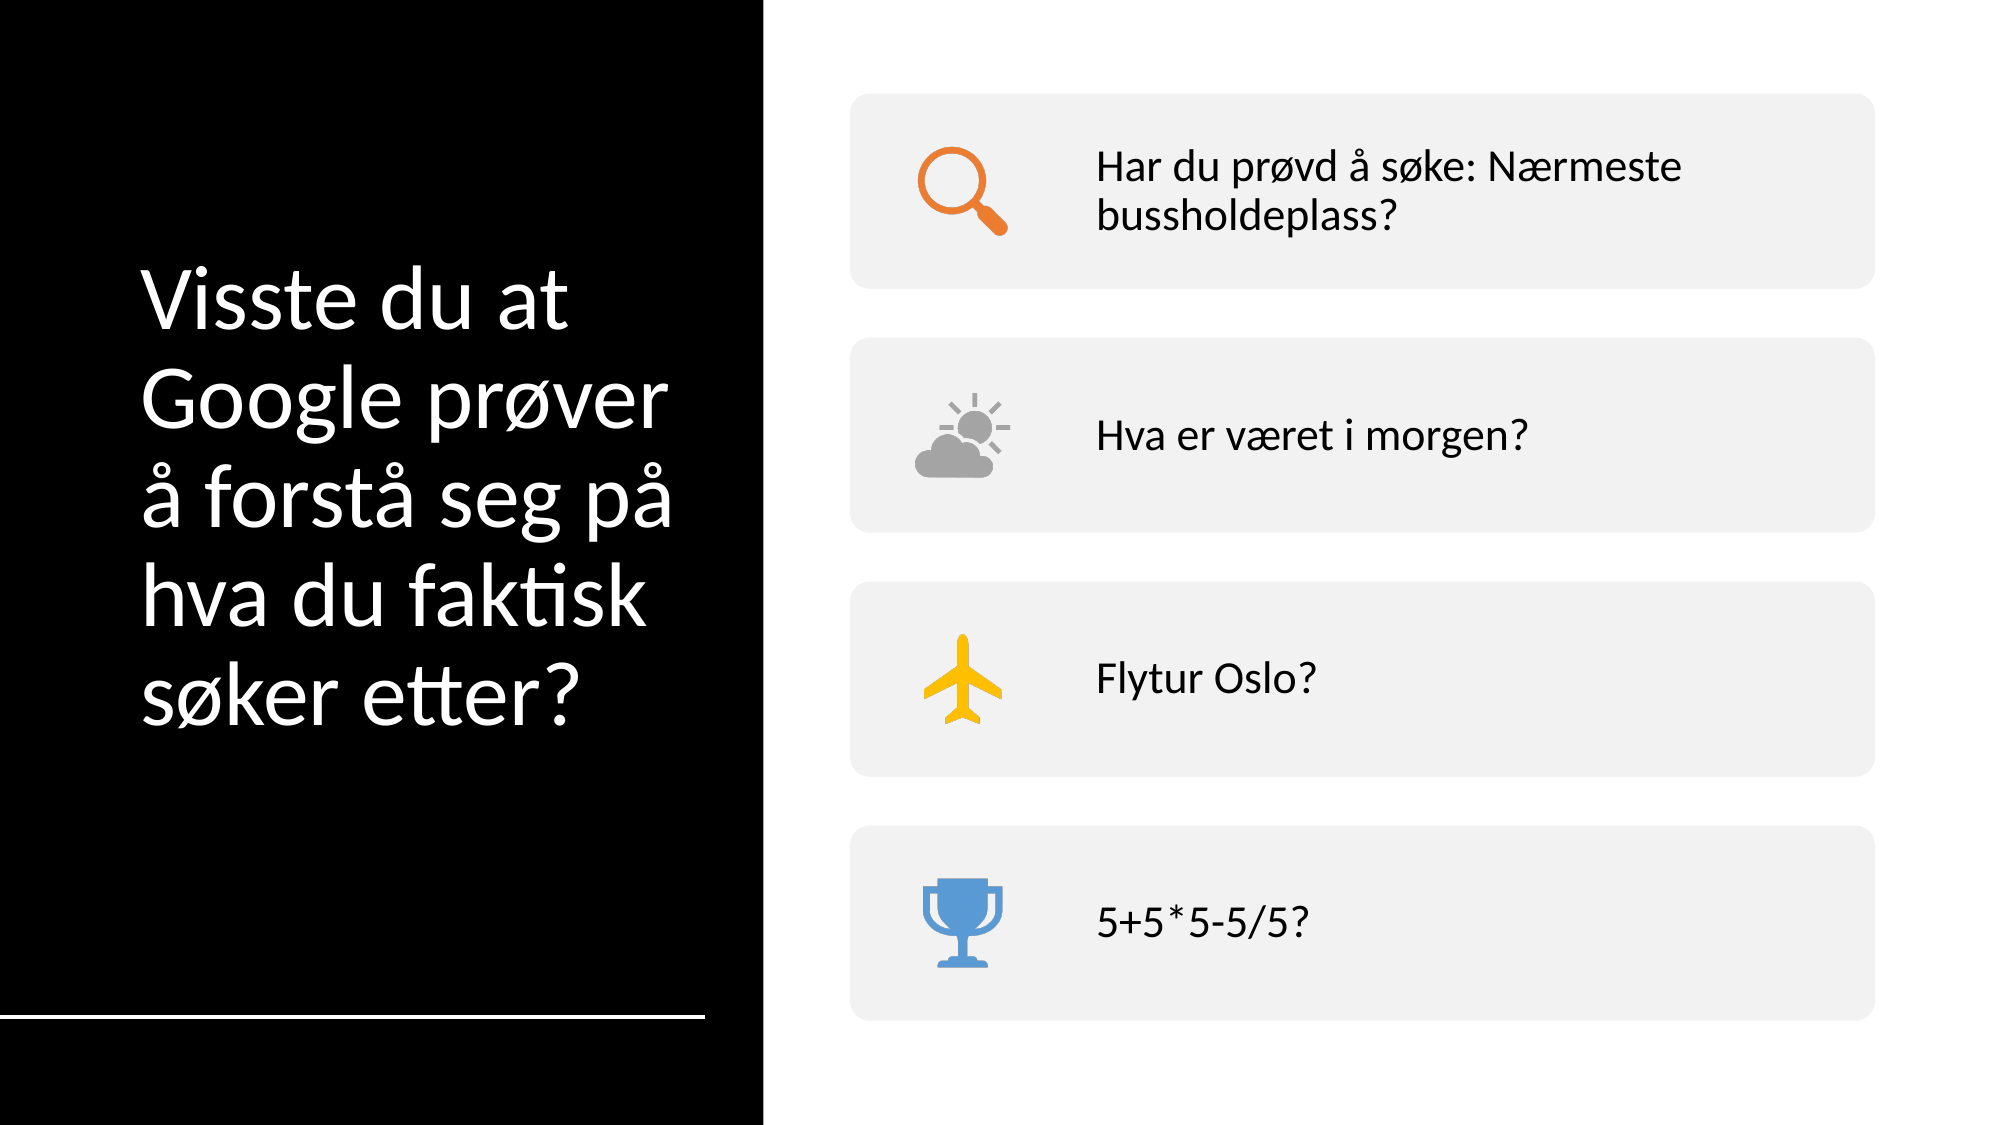

# Visste du at Google prøver å forstå seg på hva du faktisk søker etter?
Har du prøvd å søke: Nærmeste bussholdeplass?
Hva er været i morgen?
Flytur Oslo?
5+5*5-5/5?